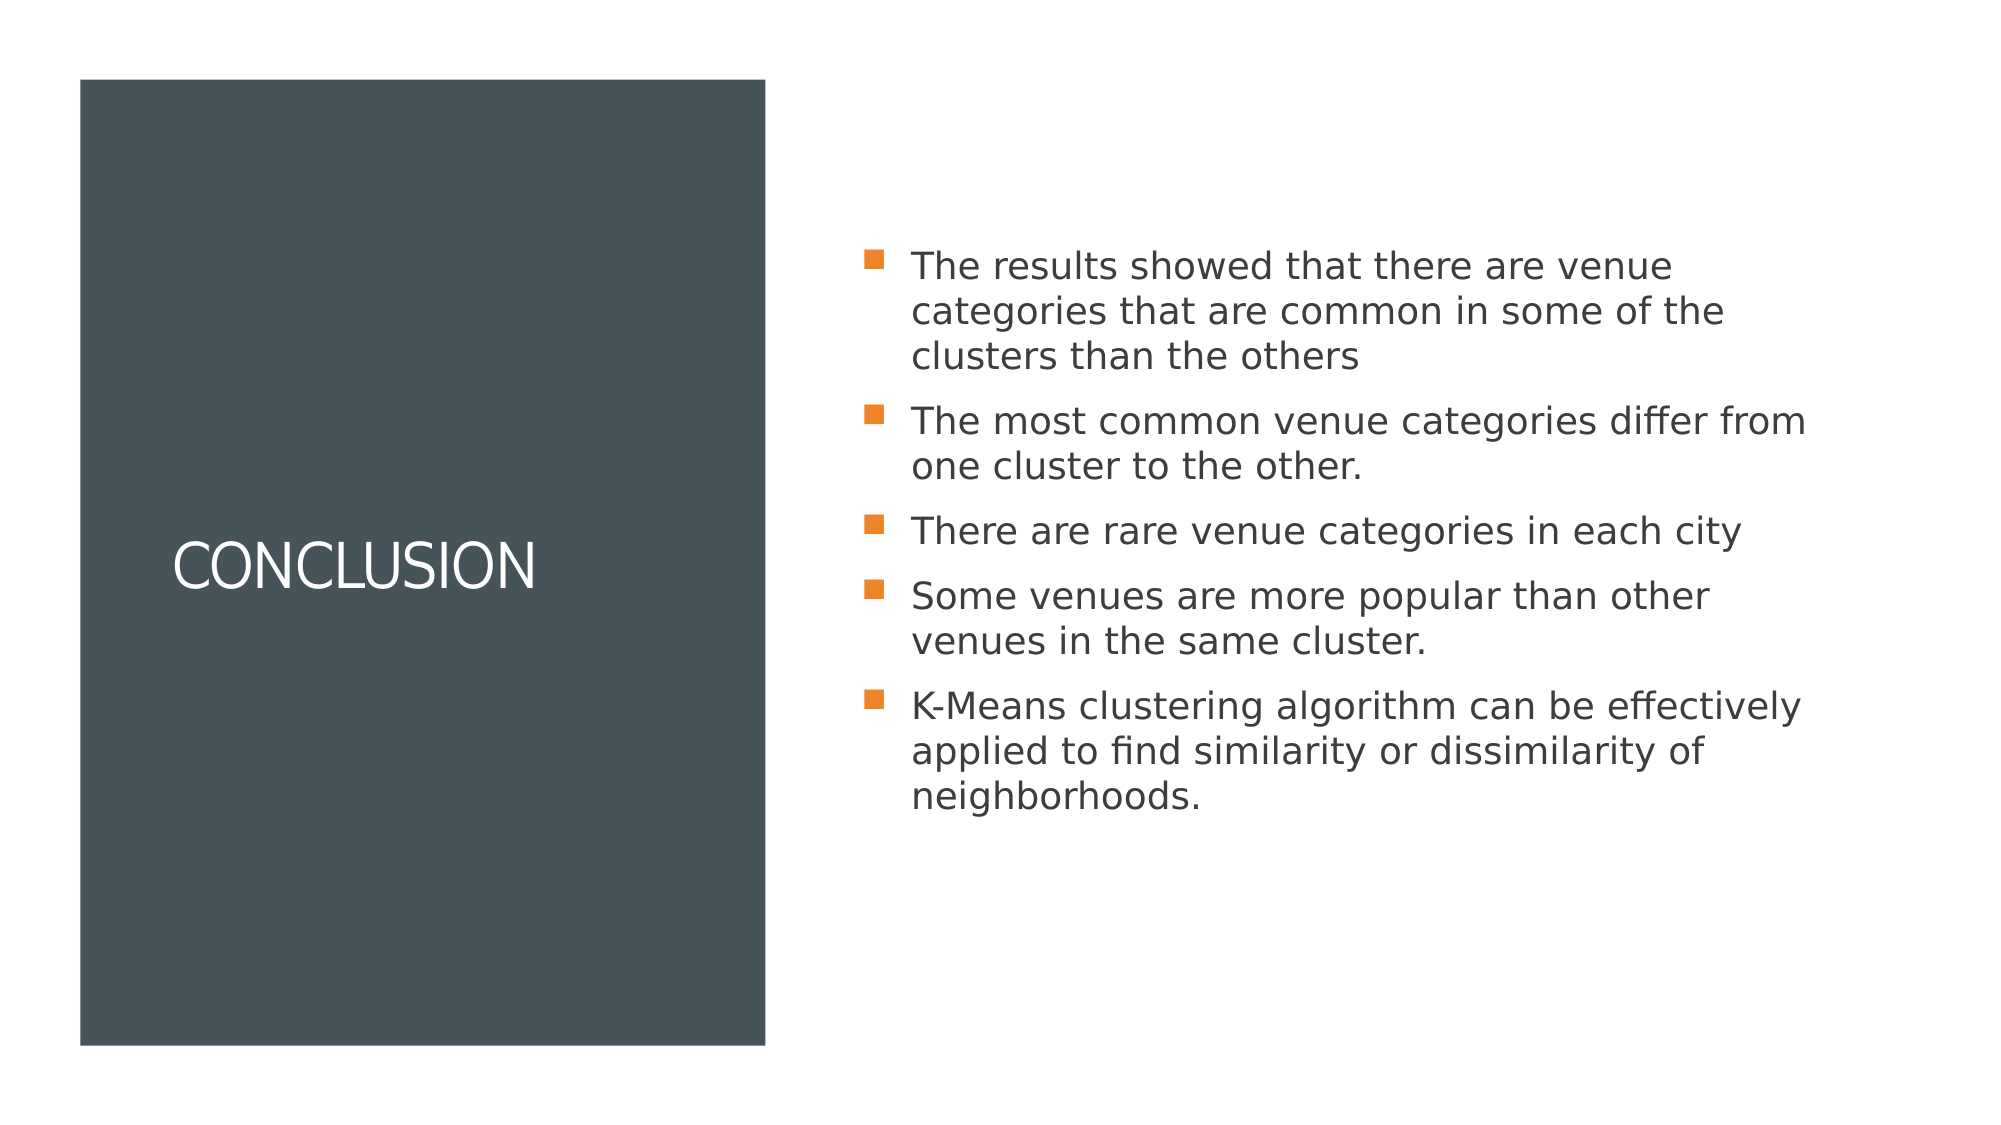

# Conclusion
The results showed that there are venue categories that are common in some of the clusters than the others
The most common venue categories differ from one cluster to the other.
There are rare venue categories in each city
Some venues are more popular than other venues in the same cluster.
K-Means clustering algorithm can be effectively applied to find similarity or dissimilarity of neighborhoods.